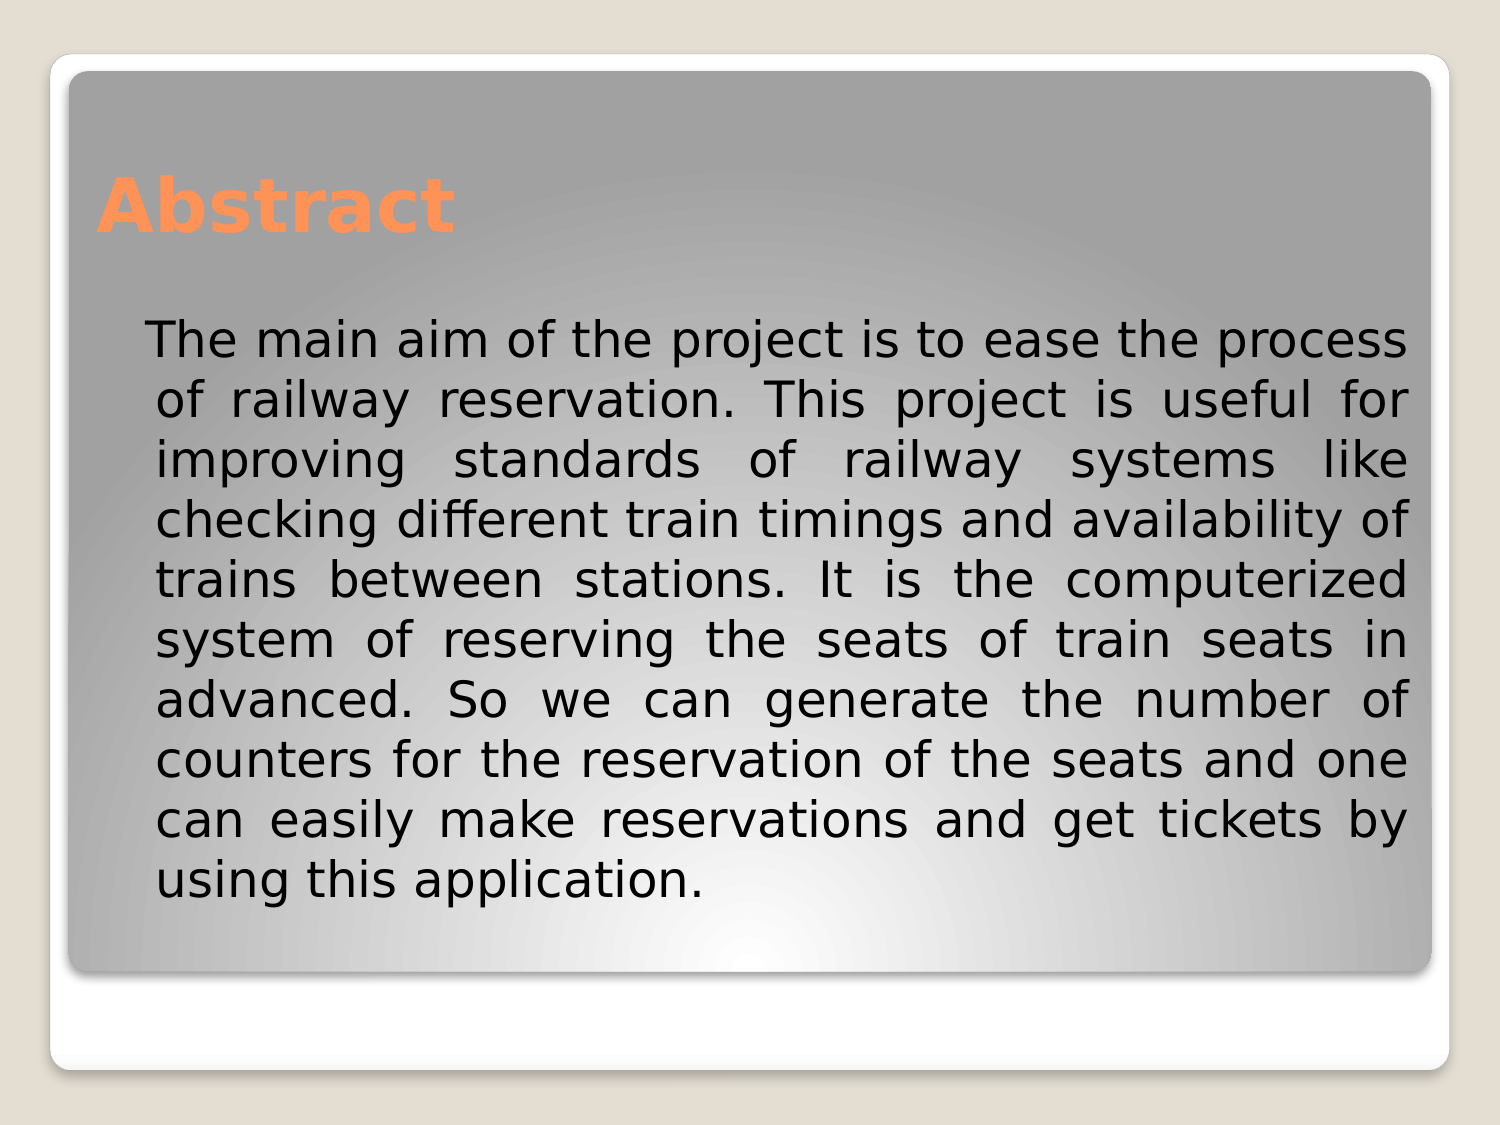

# Abstract
  The main aim of the project is to ease the process of railway reservation. This project is useful for improving standards of railway systems like checking different train timings and availability of trains between stations. It is the computerized system of reserving the seats of train seats in advanced. So we can generate the number of counters for the reservation of the seats and one can easily make reservations and get tickets by using this application.